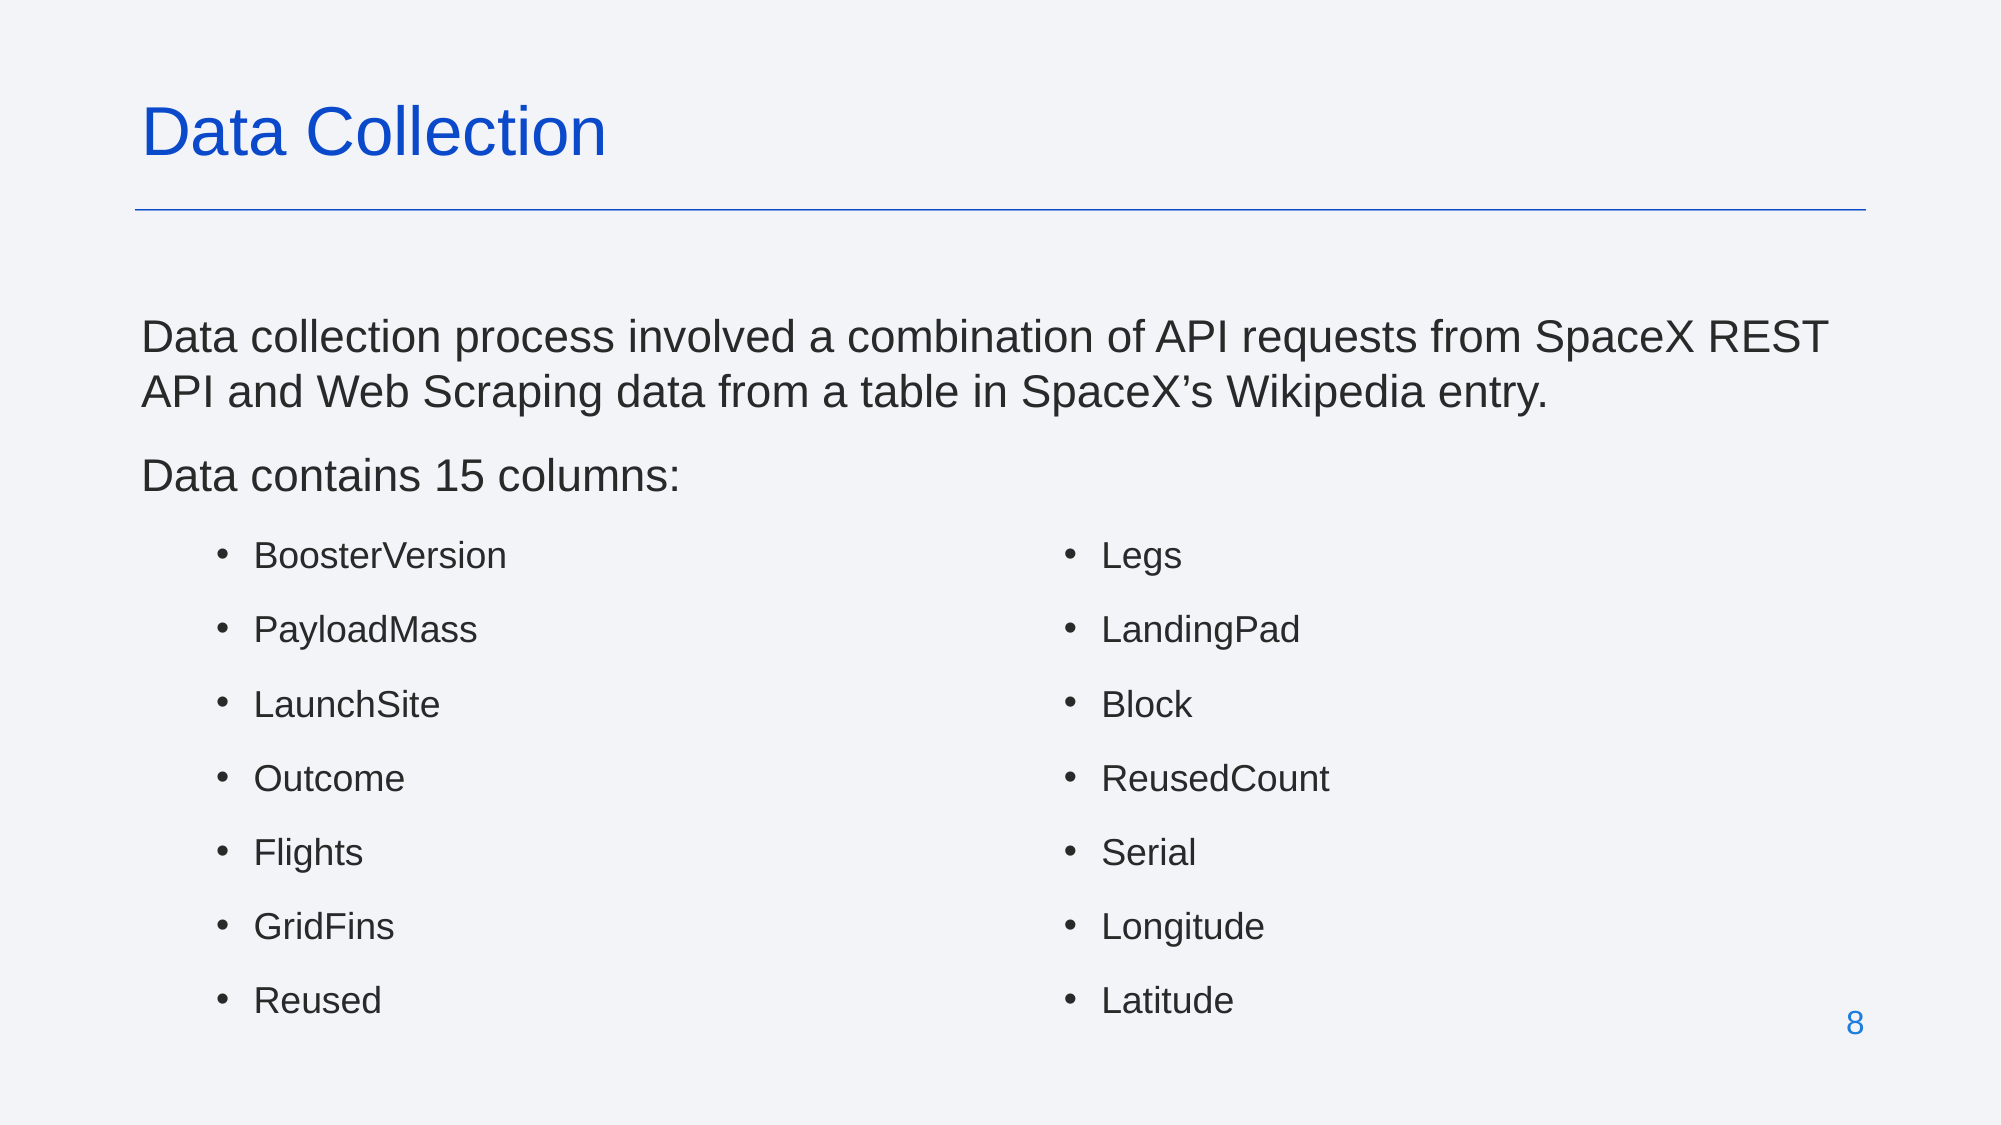

Data Collection
Data collection process involved a combination of API requests from SpaceX REST API and Web Scraping data from a table in SpaceX’s Wikipedia entry.
Data contains 15 columns:

BoosterVersion
PayloadMass
LaunchSite
Outcome
Flights
GridFins
Reused

Legs
LandingPad
Block
ReusedCount
Serial
Longitude
Latitude

8